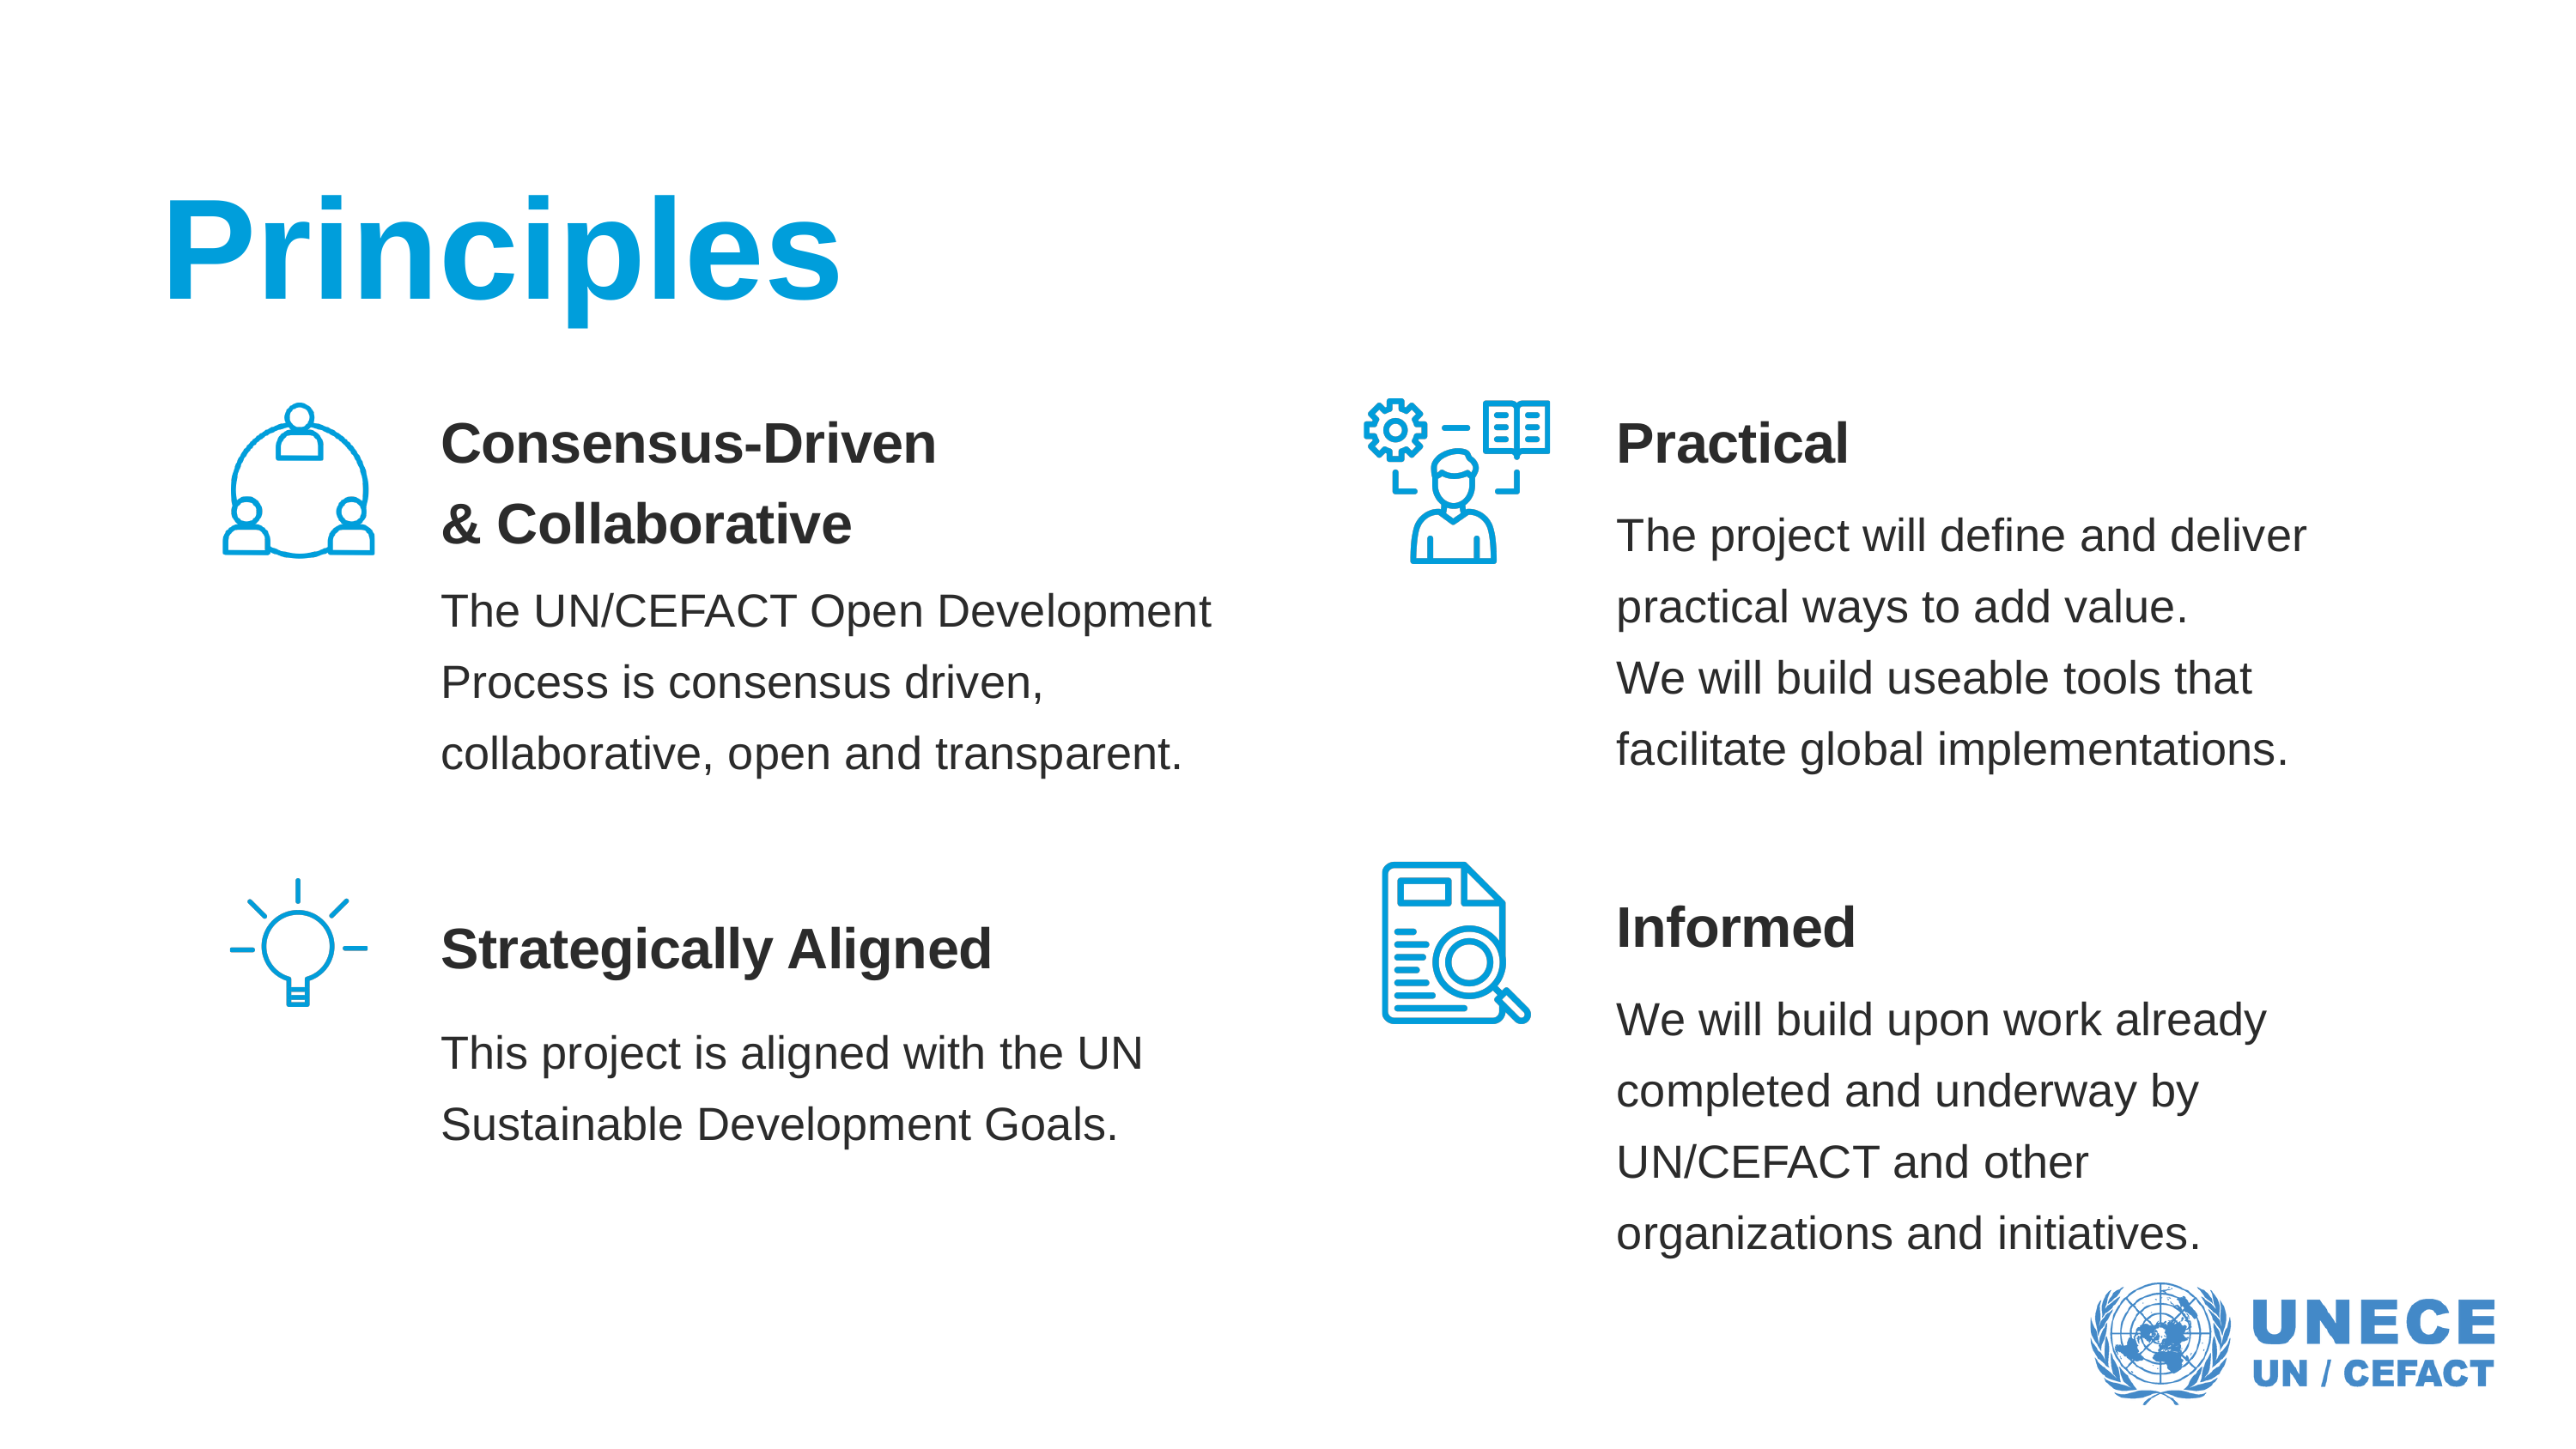

Principles
Consensus-Driven & Collaborative
Practical

The project will define and deliver practical ways to add value.
We will build useable tools that facilitate global implementations.

The UN/CEFACT Open Development Process is consensus driven, collaborative, open and transparent.

Informed
We will build upon work already completed and underway by UN/CEFACT and other organizations and initiatives.

Strategically Aligned
This project is aligned with the UN Sustainable Development Goals.